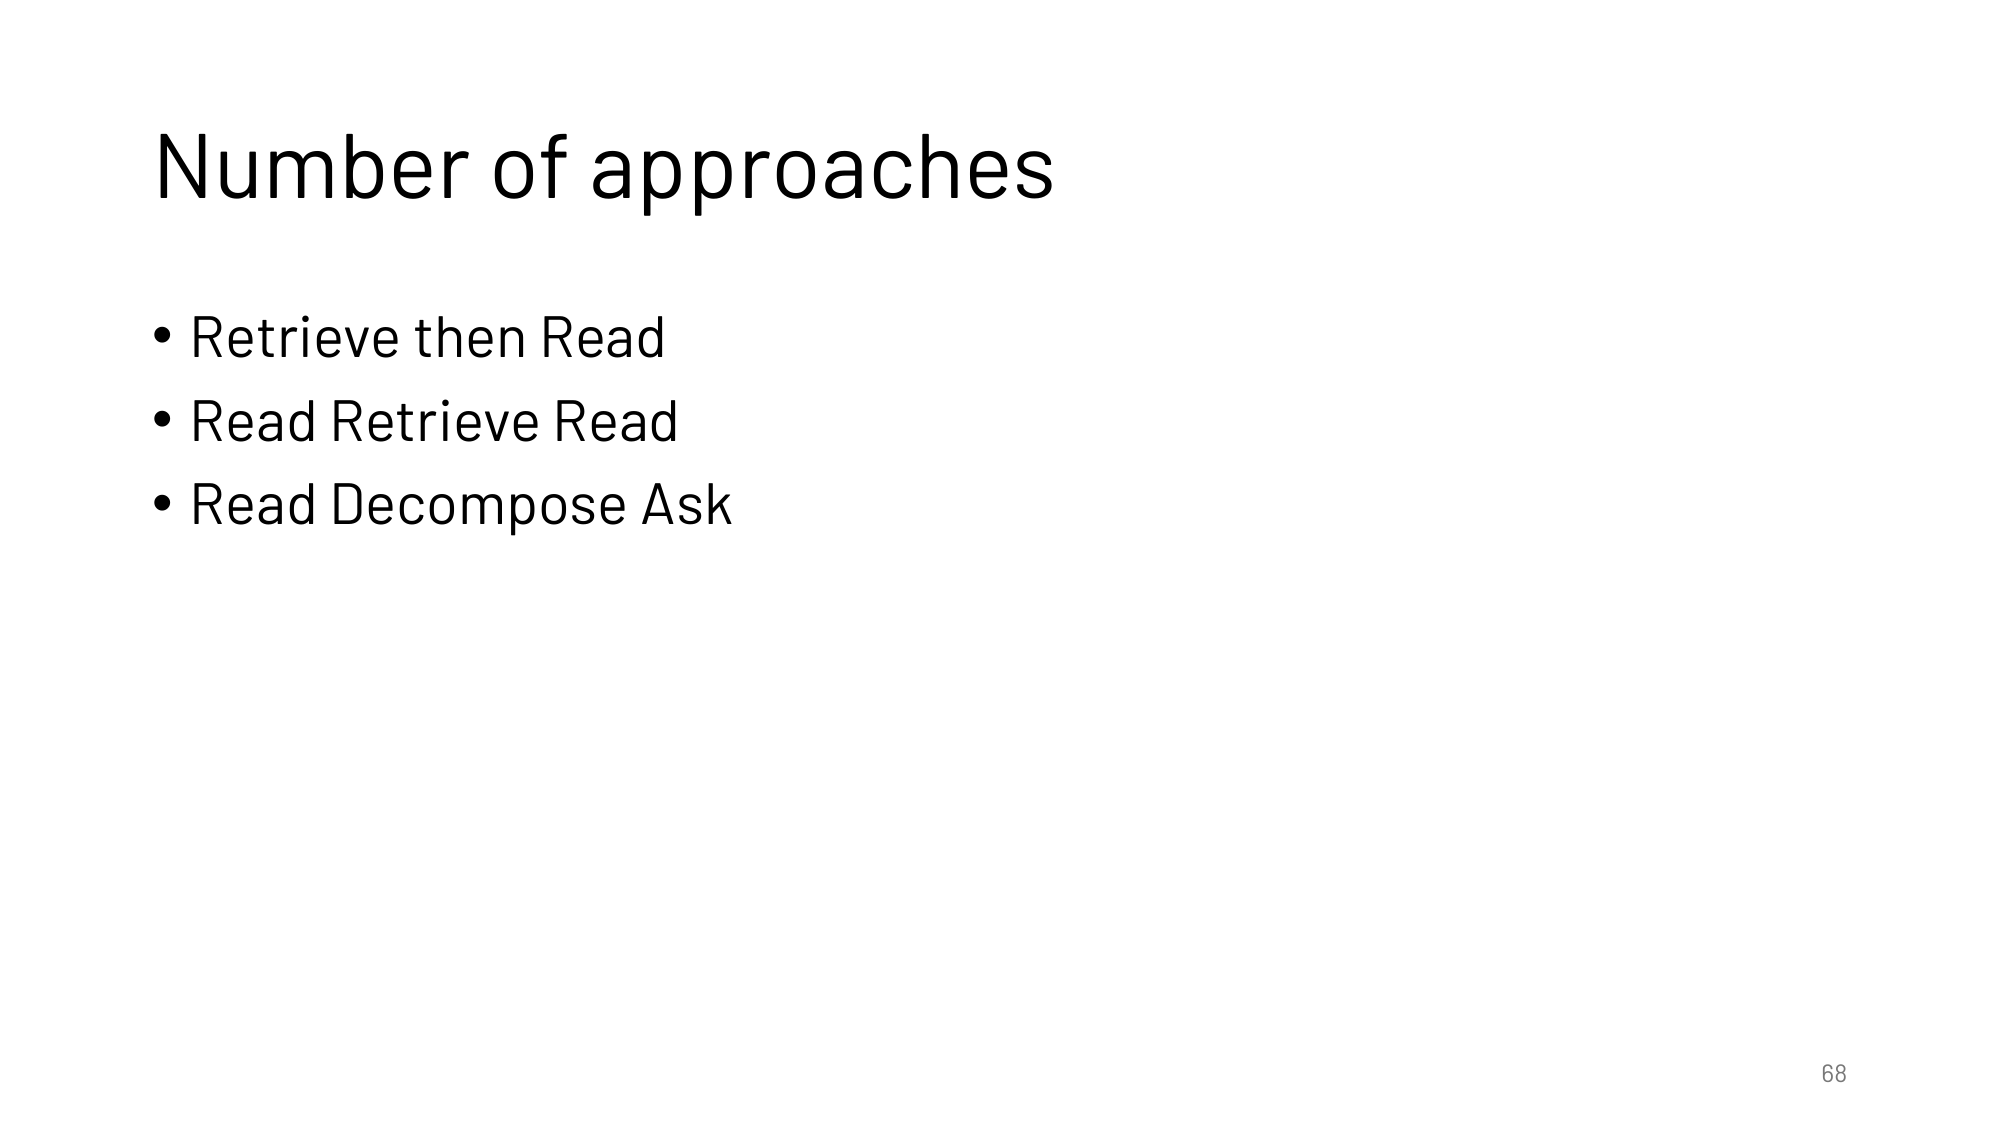

# Number of approaches
Retrieve then Read
Read Retrieve Read
Read Decompose Ask
68